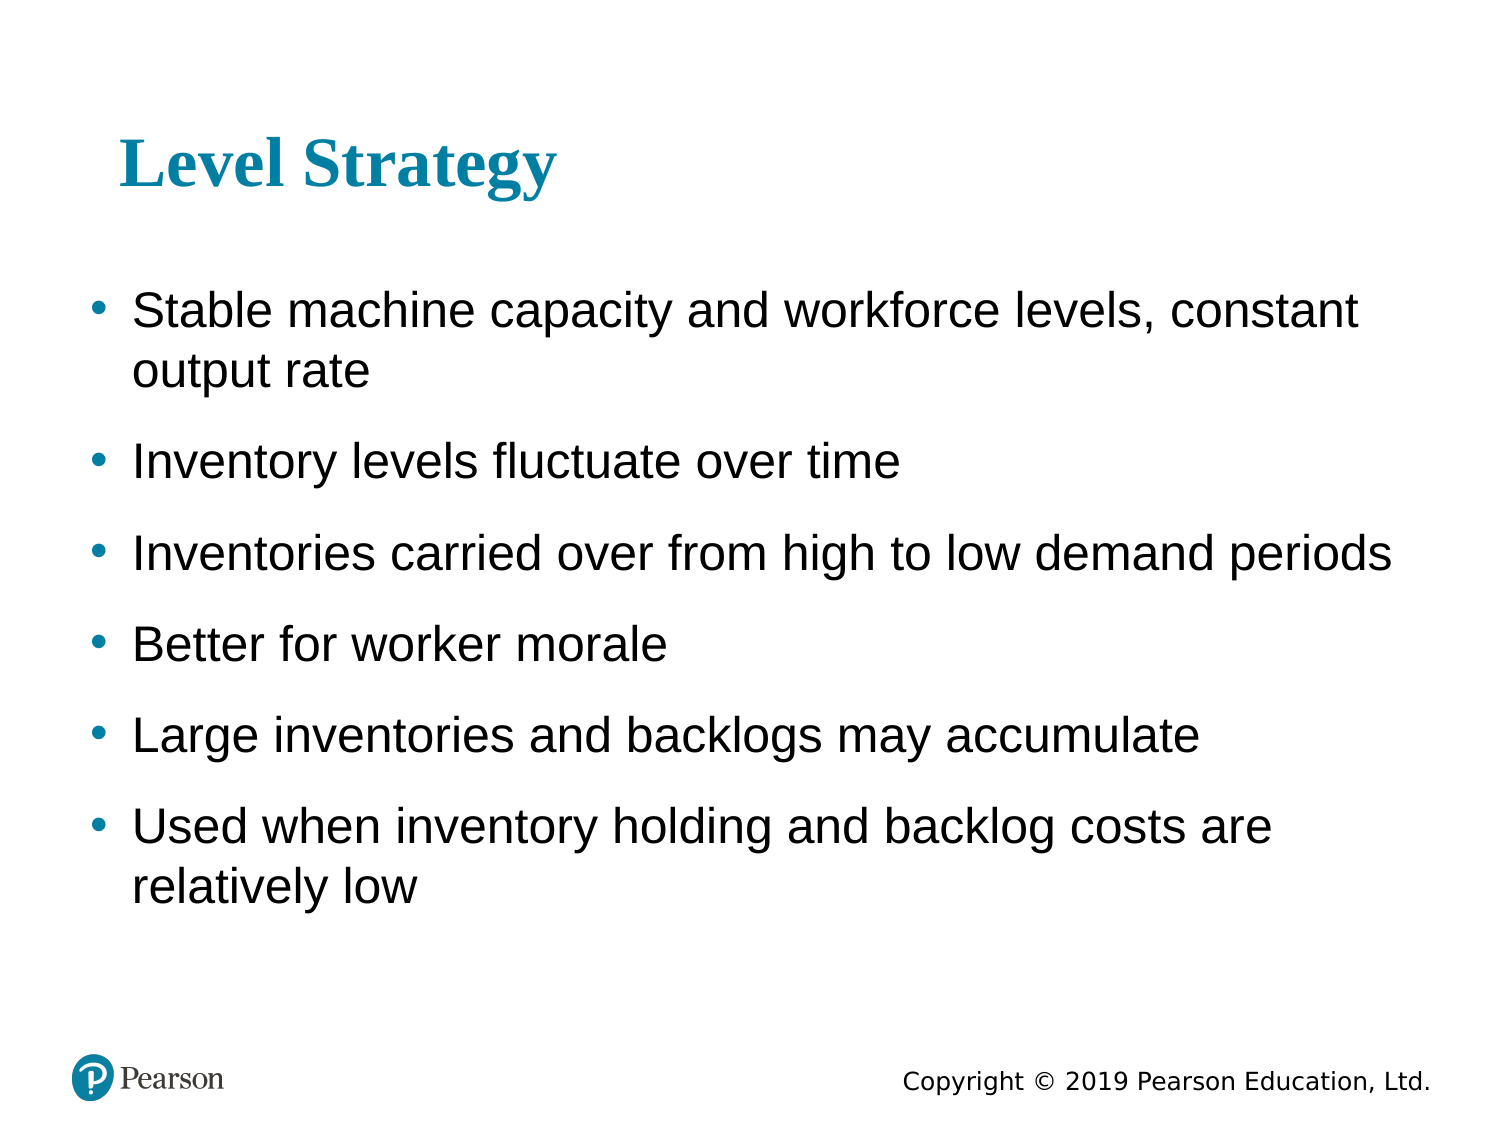

# Level Strategy
Stable machine capacity and workforce levels, constant output rate
Inventory levels fluctuate over time
Inventories carried over from high to low demand periods
Better for worker morale
Large inventories and backlogs may accumulate
Used when inventory holding and backlog costs are relatively low